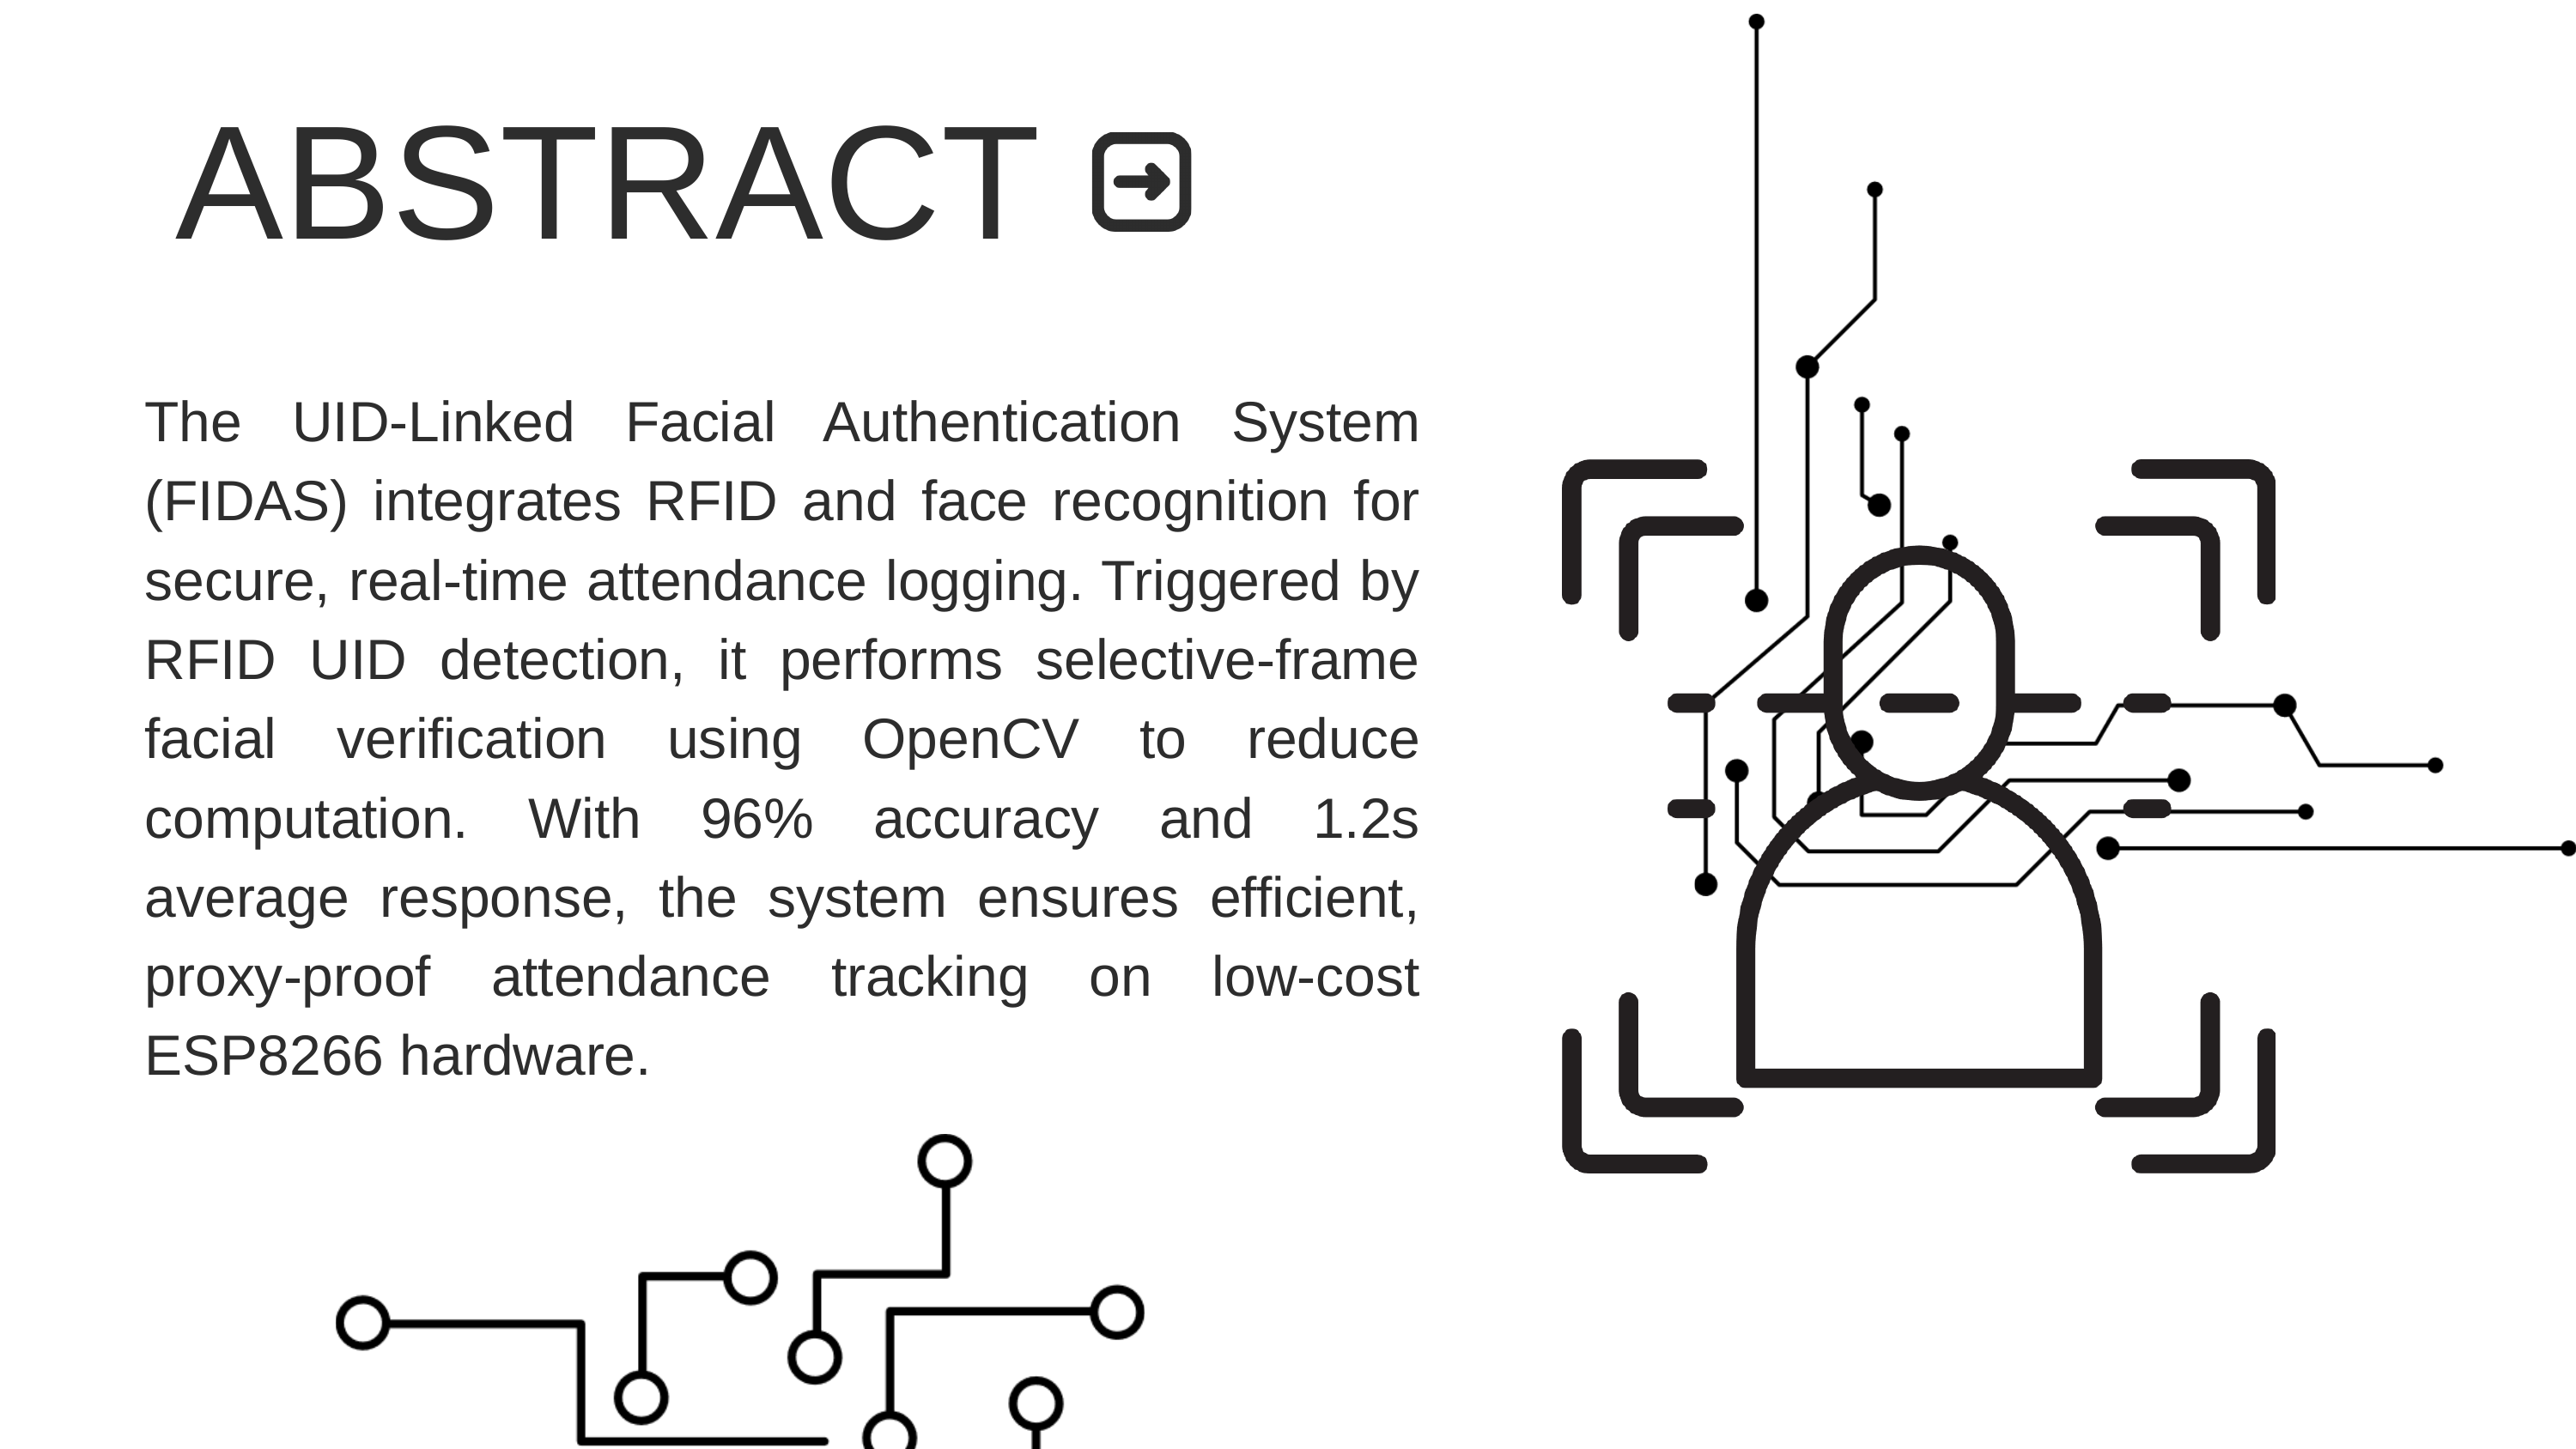

ABSTRACT

The UID-Linked Facial Authentication System (FIDAS) integrates RFID and face recognition for secure, real-time attendance logging. Triggered by RFID UID detection, it performs selective-frame facial verification using OpenCV to reduce computation. With 96% accuracy and 1.2s average response, the system ensures efficient, proxy-proof attendance tracking on low-cost ESP8266 hardware.